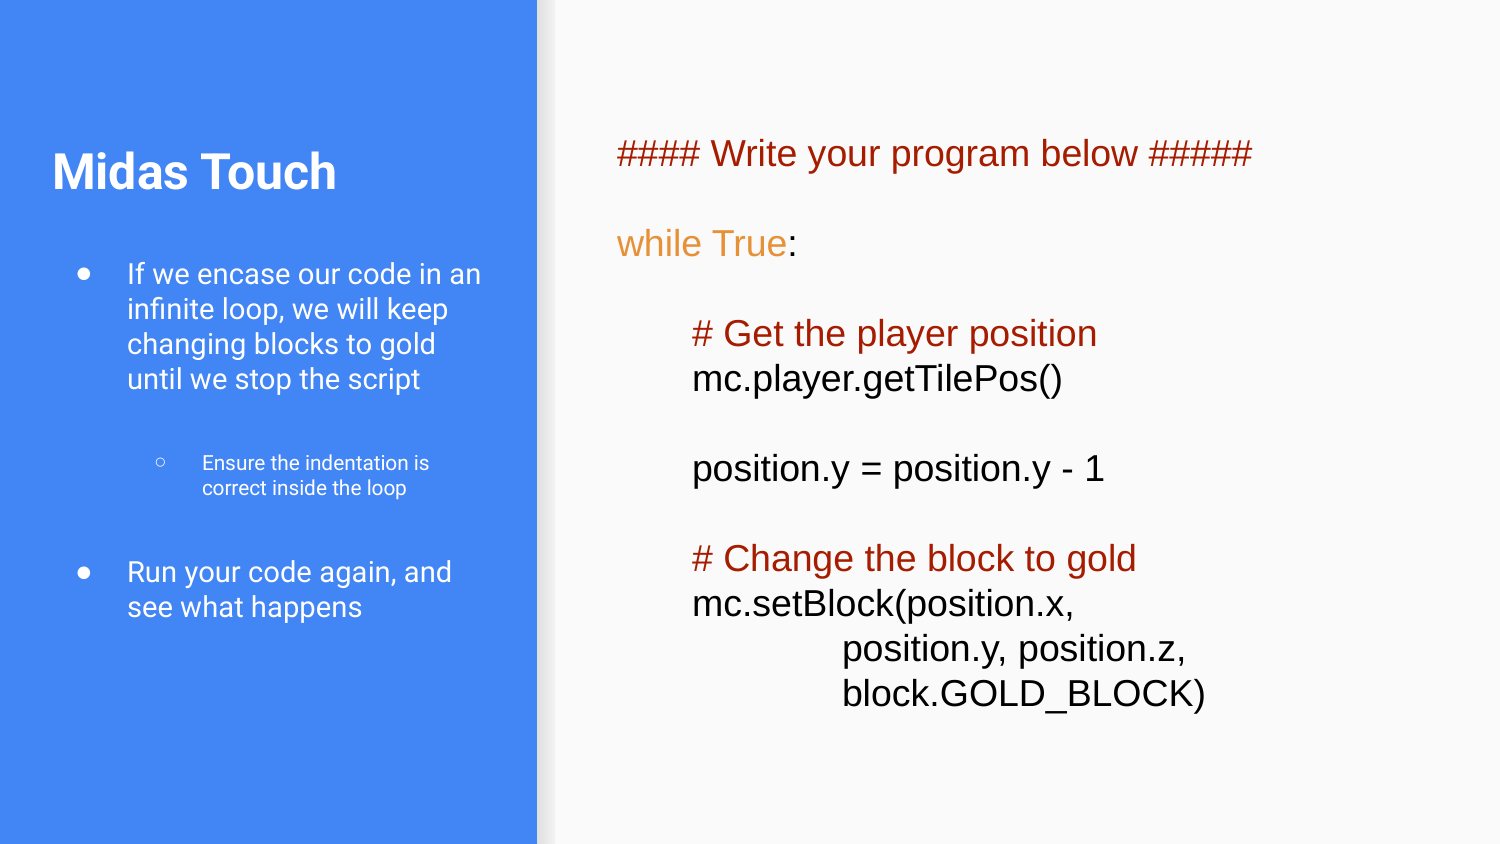

#### Write your program below #####

while True:

# Get the player position
mc.player.getTilePos()

position.y = position.y - 1

# Change the block to gold
mc.setBlock(position.x,
	position.y, position.z,
	block.GOLD_BLOCK)
# Midas Touch
If we encase our code in an infinite loop, we will keep changing blocks to gold until we stop the script
Ensure the indentation is correct inside the loop
Run your code again, and see what happens